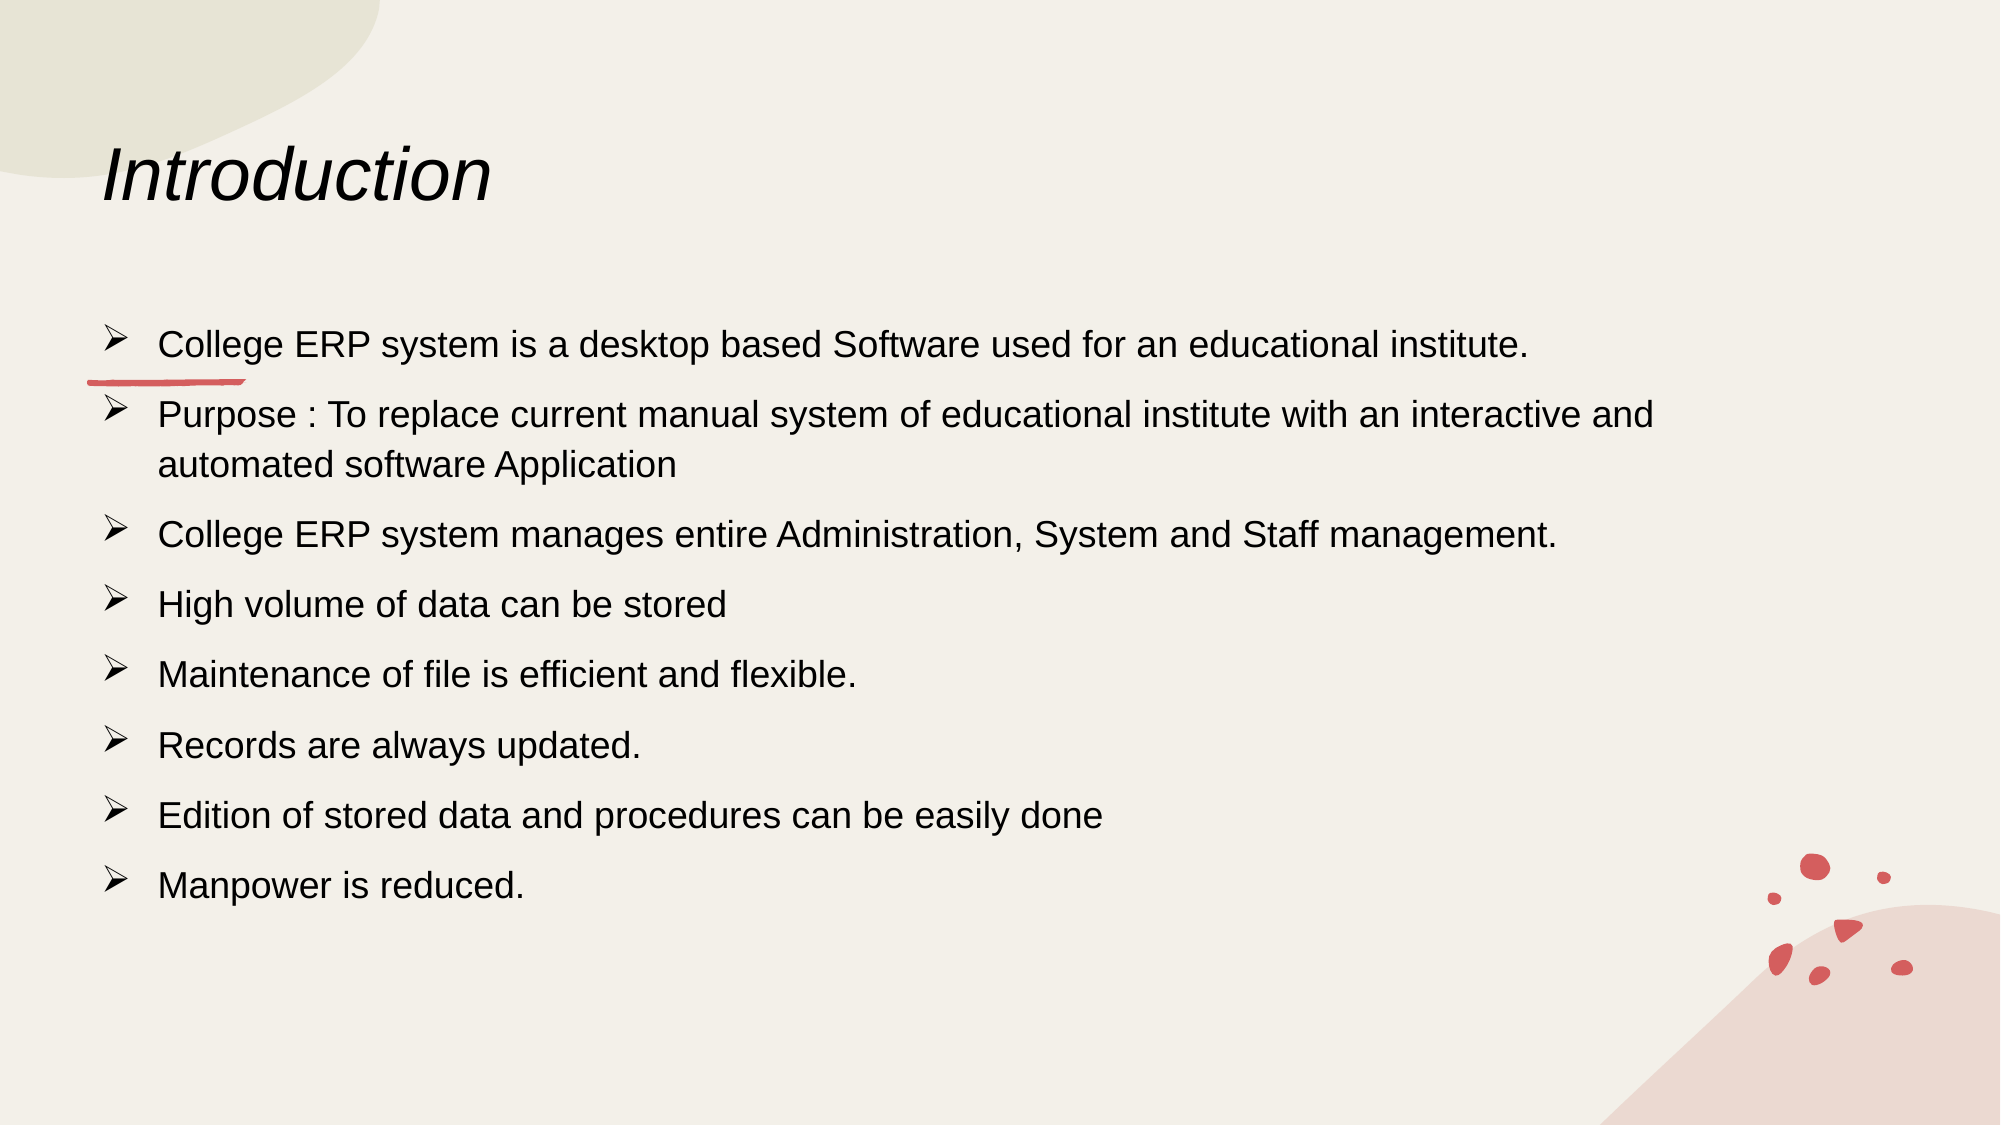

# Introduction
College ERP system is a desktop based Software used for an educational institute.
Purpose : To replace current manual system of educational institute with an interactive and automated software Application
College ERP system manages entire Administration, System and Staff management.
High volume of data can be stored
Maintenance of file is efficient and flexible.
Records are always updated.
Edition of stored data and procedures can be easily done
Manpower is reduced.